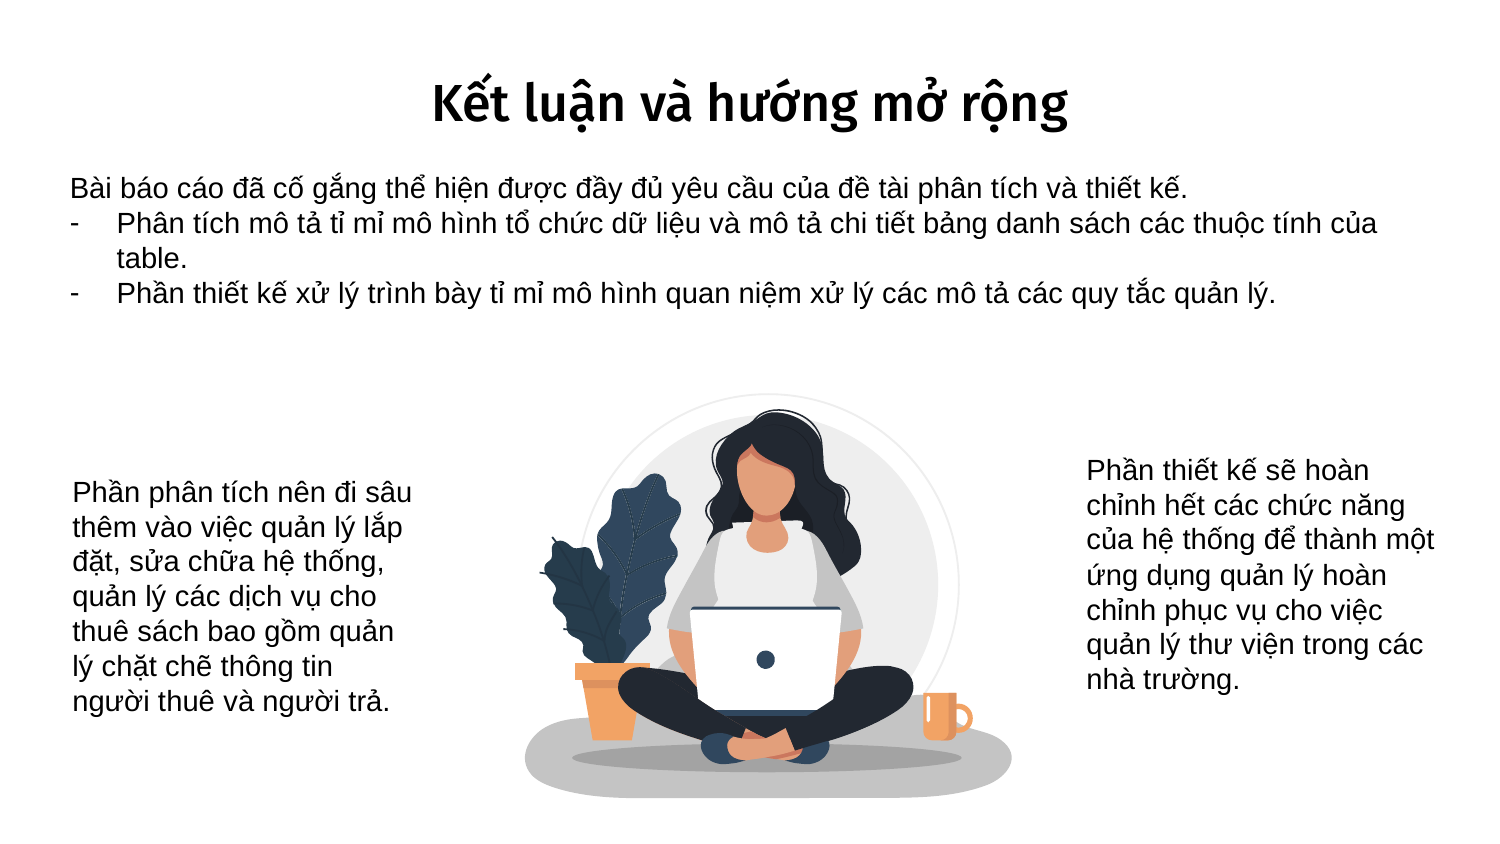

Kết luận và hướng mở rộng
Bài báo cáo đã cố gắng thể hiện được đầy đủ yêu cầu của đề tài phân tích và thiết kế.
Phân tích mô tả tỉ mỉ mô hình tổ chức dữ liệu và mô tả chi tiết bảng danh sách các thuộc tính của table.
Phần thiết kế xử lý trình bày tỉ mỉ mô hình quan niệm xử lý các mô tả các quy tắc quản lý.
Jpter

Jupiter is the bigest planet

Phần thiết kế sẽ hoàn chỉnh hết các chức năng của hệ thống để thành một ứng dụng quản lý hoàn chỉnh phục vụ cho việc quản lý thư viện trong các nhà trường.

Phần phân tích nên đi sâu thêm vào việc quản lý lắp đặt, sửa chữa hệ thống, quản lý các dịch vụ cho thuê sách bao gồm quản lý chặt chẽ thông tin người thuê và người trả.